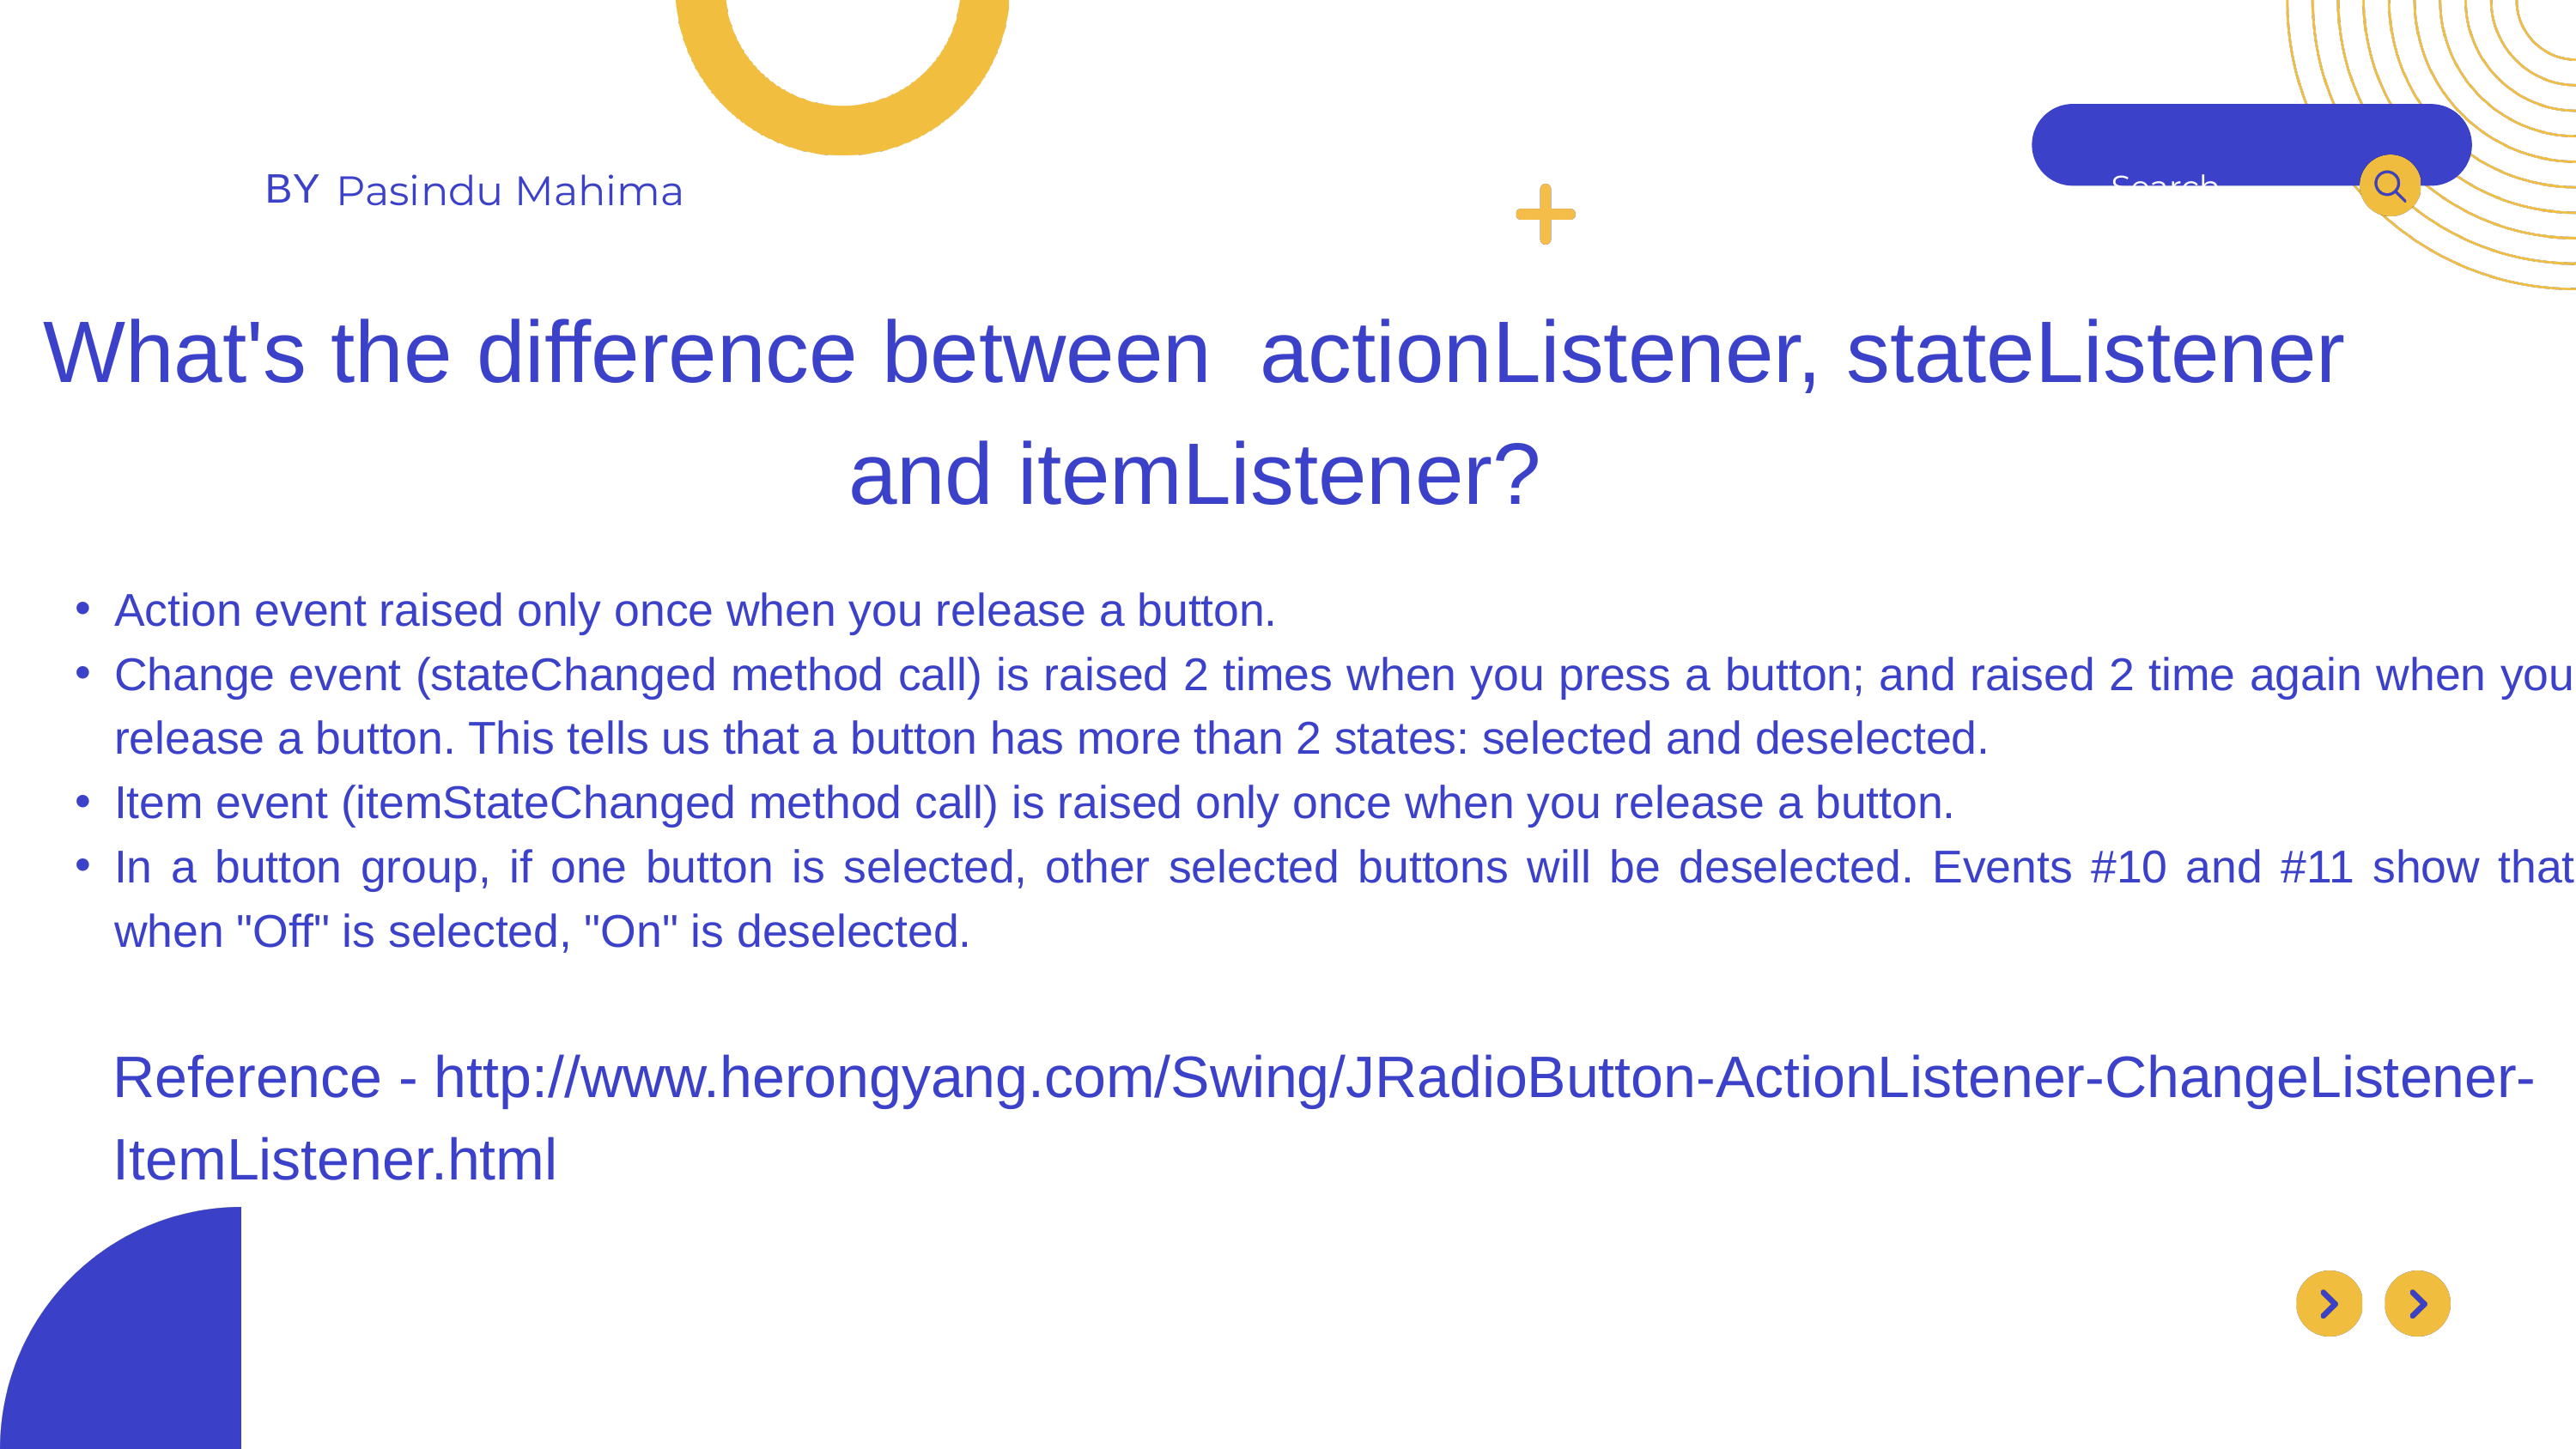

BY

Pasindu Mahima
Search . . .

What's the difference between  actionListener, stateListener and itemListener?
Action event raised only once when you release a button.
Change event (stateChanged method call) is raised 2 times when you press a button; and raised 2 time again when you release a button. This tells us that a button has more than 2 states: selected and deselected.
Item event (itemStateChanged method call) is raised only once when you release a button.
In a button group, if one button is selected, other selected buttons will be deselected. Events #10 and #11 show that when "Off" is selected, "On" is deselected.

Reference - http://www.herongyang.com/Swing/JRadioButton-ActionListener-ChangeListener-ItemListener.html